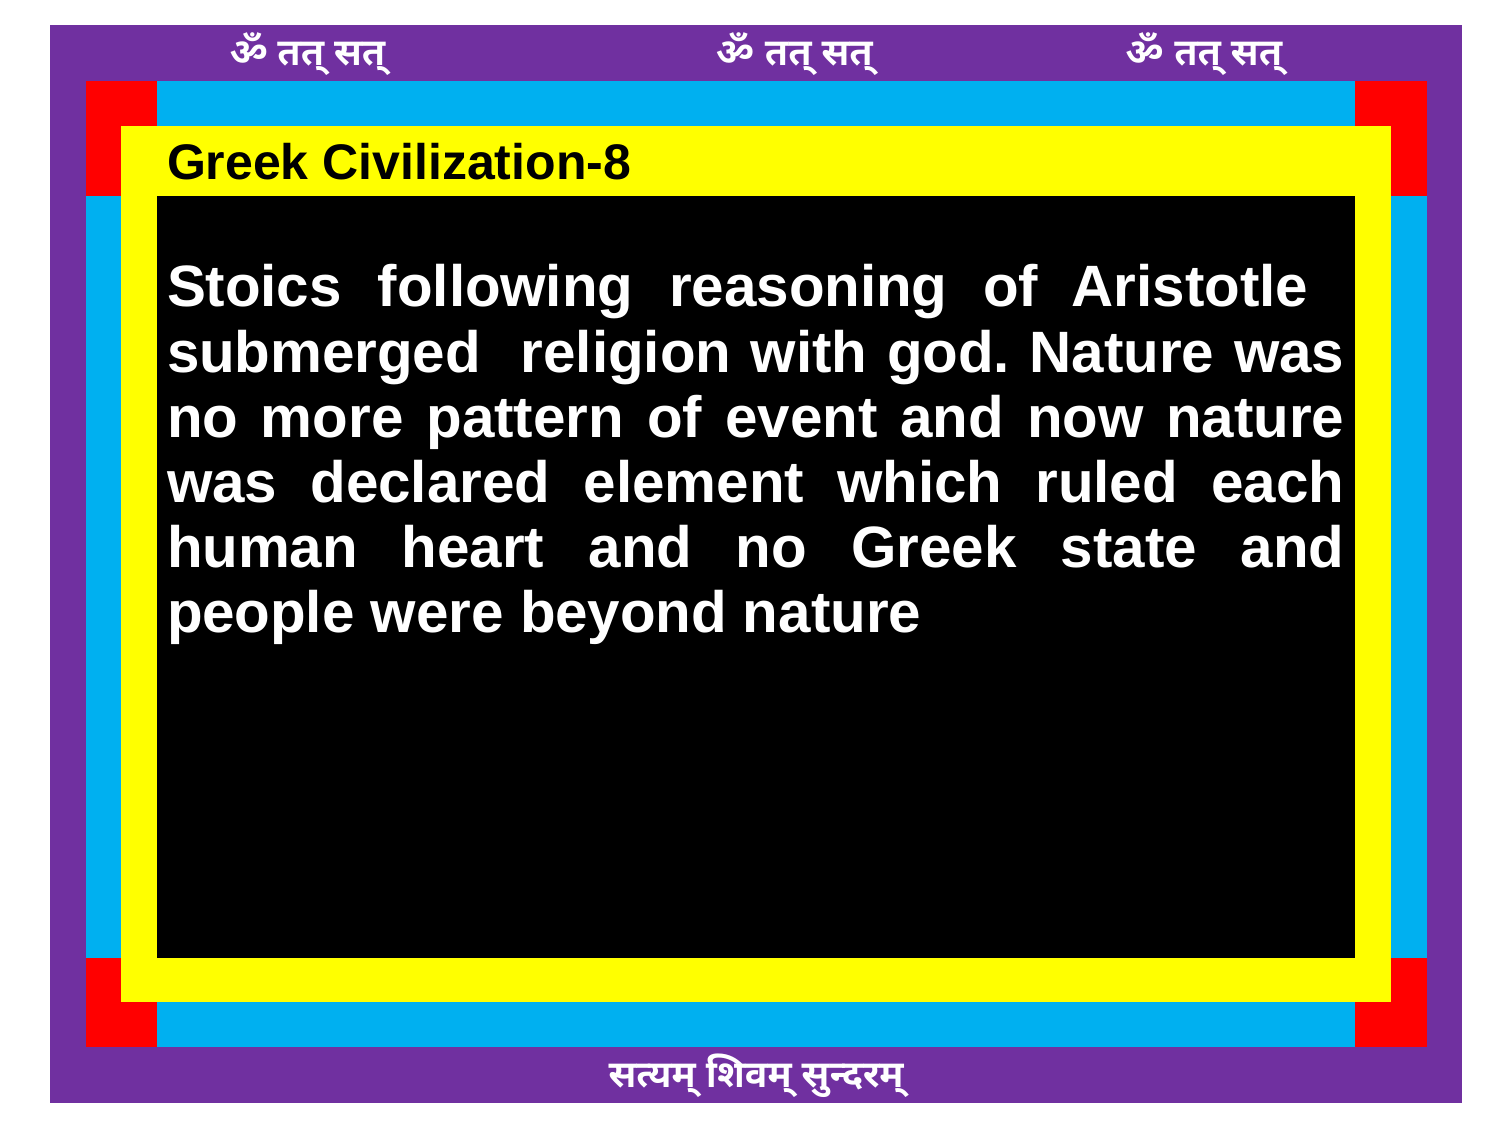

|  |  |  | ॐ तत् सत् ॐ तत् सत् ॐ तत् सत् |  |  |  |
| --- | --- | --- | --- | --- | --- | --- |
|  |  |  |  |  |  |  |
|  |  |  | Greek Civilization-8 |  |  |  |
|  |  |  | Stoics following reasoning of Aristotle submerged religion with god. Nature was no more pattern of event and now nature was declared element which ruled each human heart and no Greek state and people were beyond nature |  |  |  |
|  |  |  |  |  |  |  |
|  |  |  |  |  |  |  |
|  |  |  | सत्यम् शिवम् सुन्दरम् |  |  |  |
19